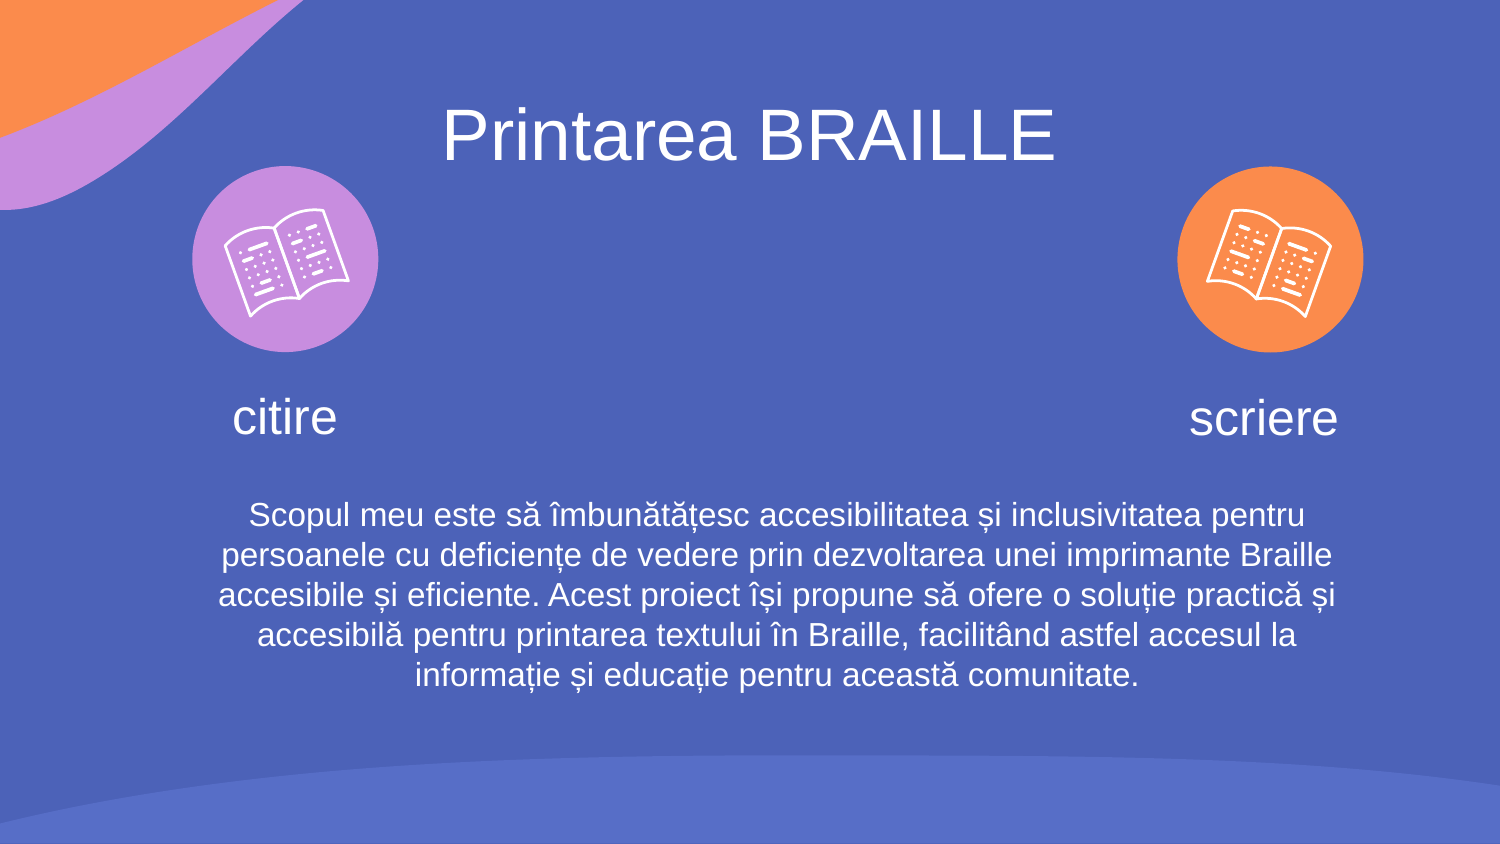

# Printarea BRAILLE

citire
scriere
Scopul meu este să îmbunătățesc accesibilitatea și inclusivitatea pentru persoanele cu deficiențe de vedere prin dezvoltarea unei imprimante Braille accesibile și eficiente. Acest proiect își propune să ofere o soluție practică și accesibilă pentru printarea textului în Braille, facilitând astfel accesul la informație și educație pentru această comunitate.